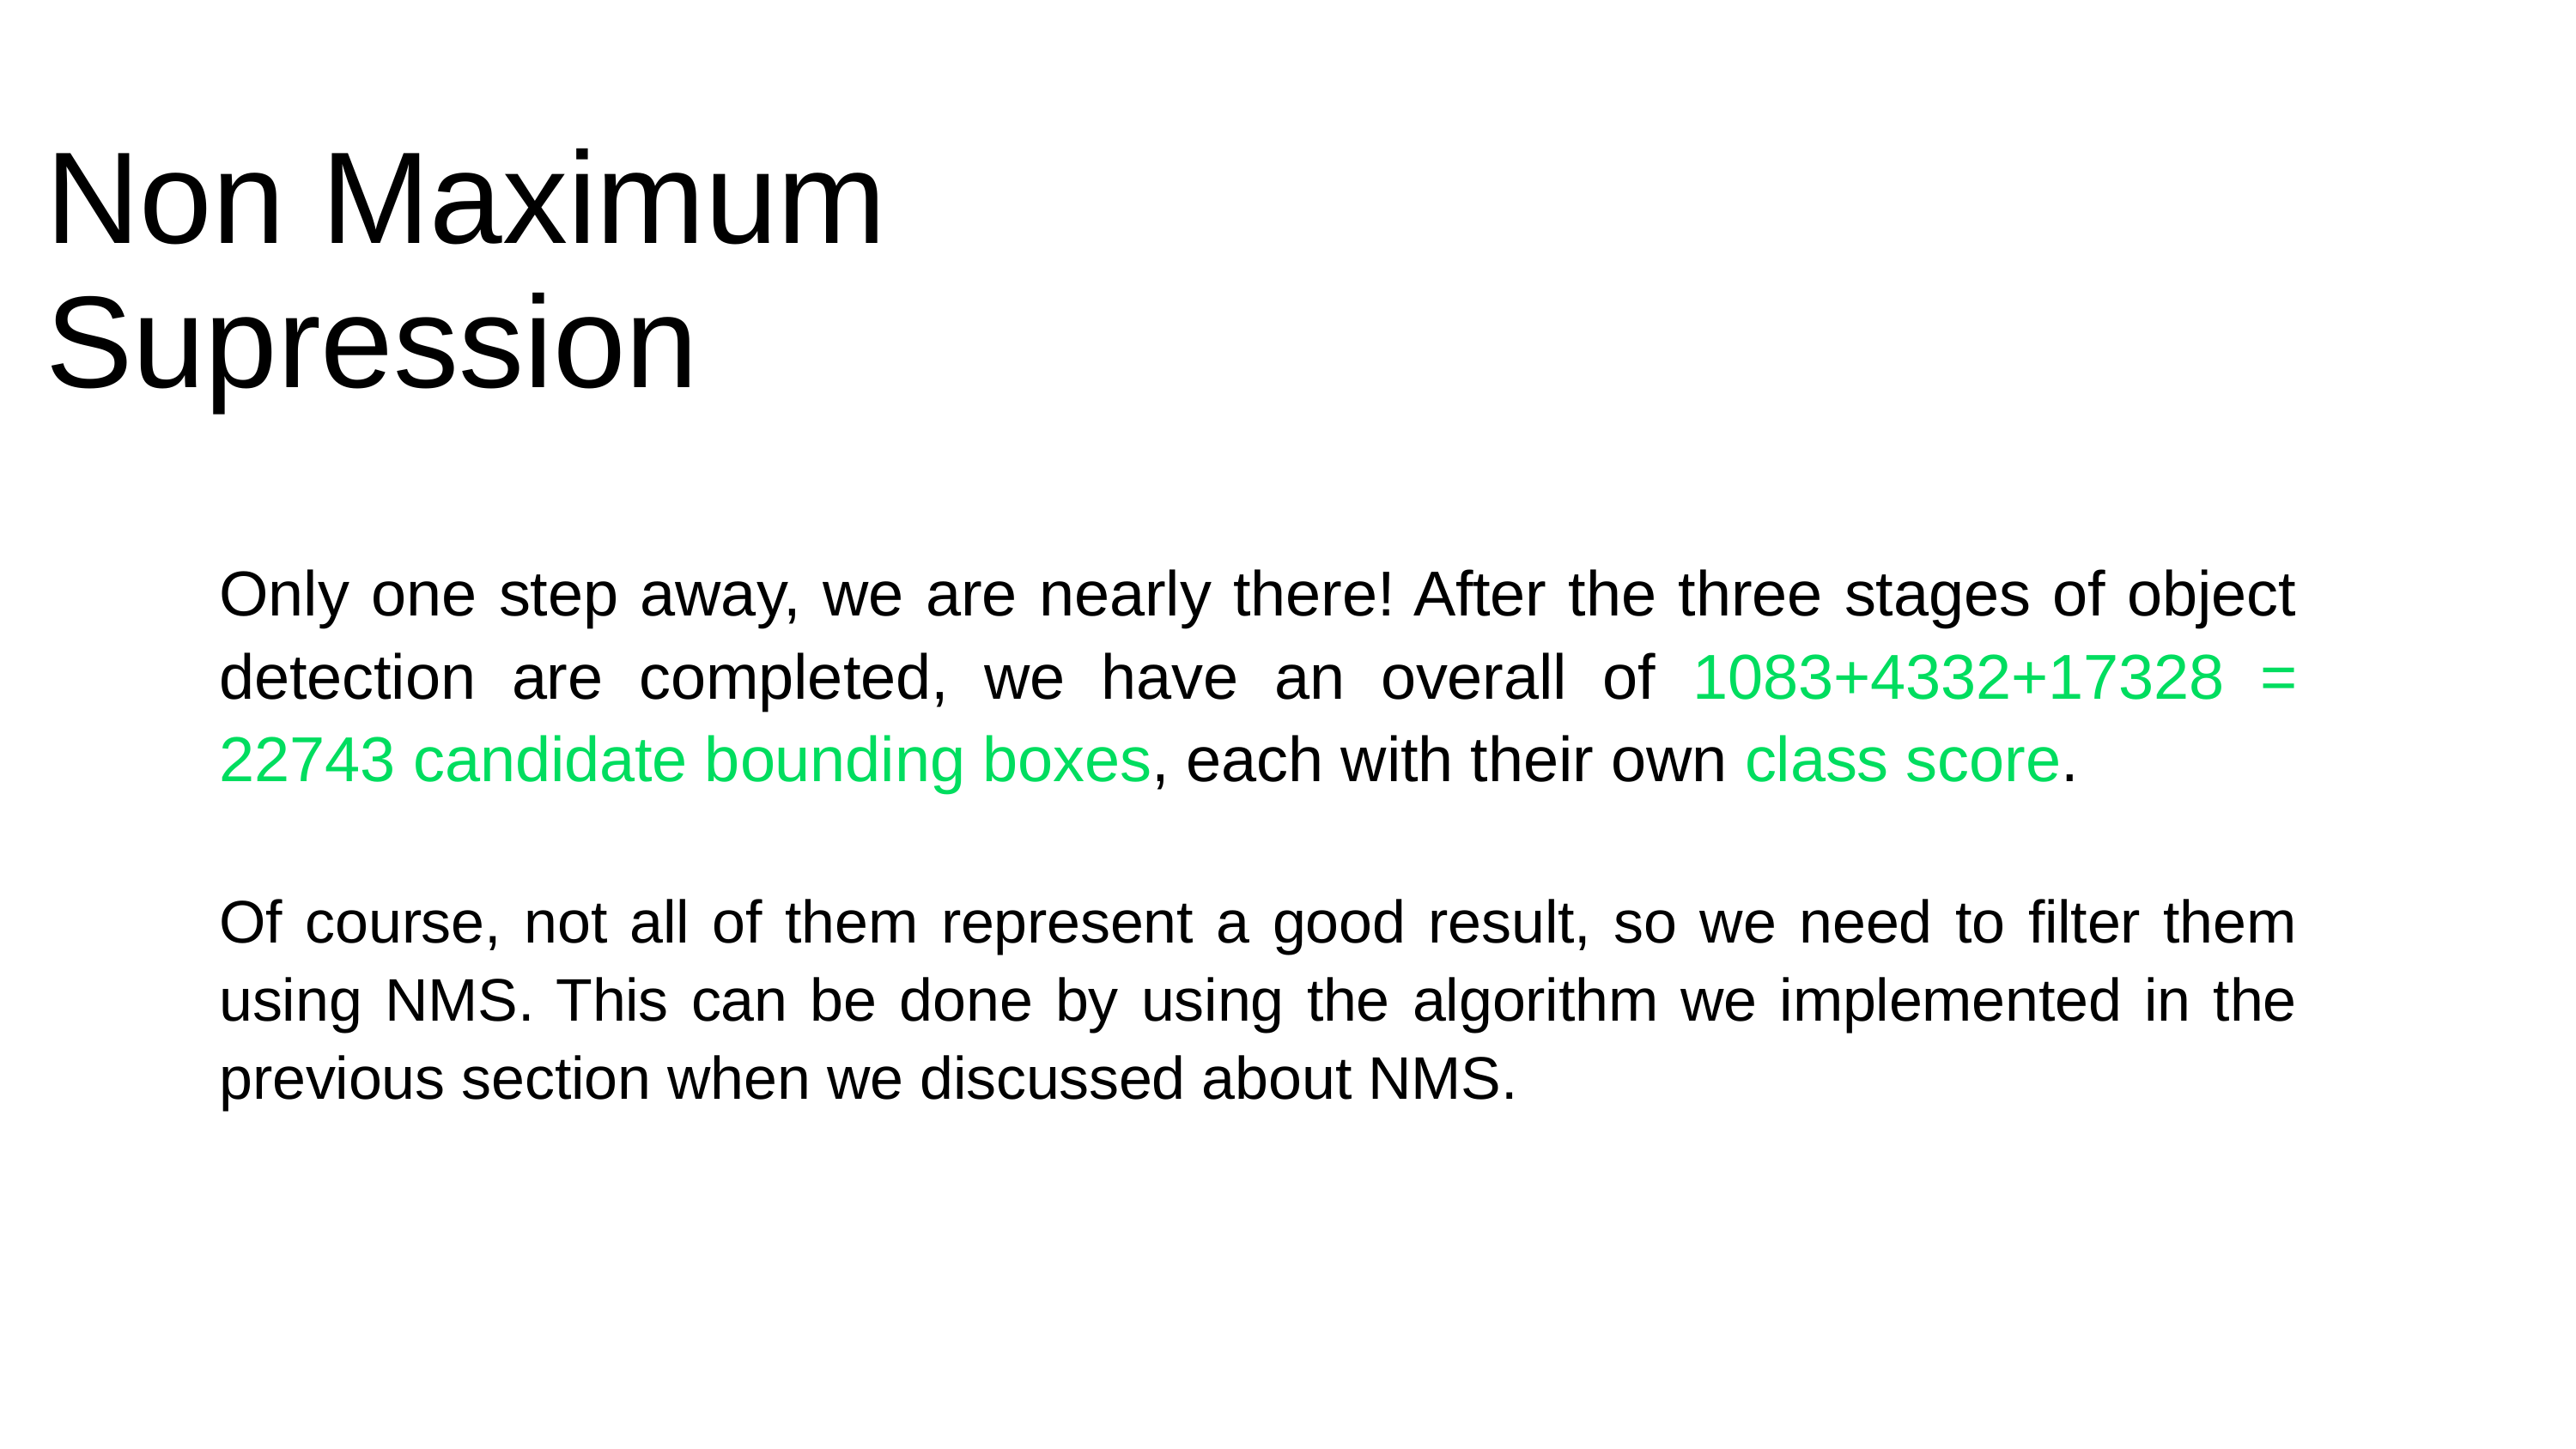

Non Maximum Supression
Only one step away, we are nearly there! After the three stages of object detection are completed, we have an overall of 1083+4332+17328 = 22743 candidate bounding boxes, each with their own class score.

Of course, not all of them represent a good result, so we need to filter them using NMS. This can be done by using the algorithm we implemented in the previous section when we discussed about NMS.